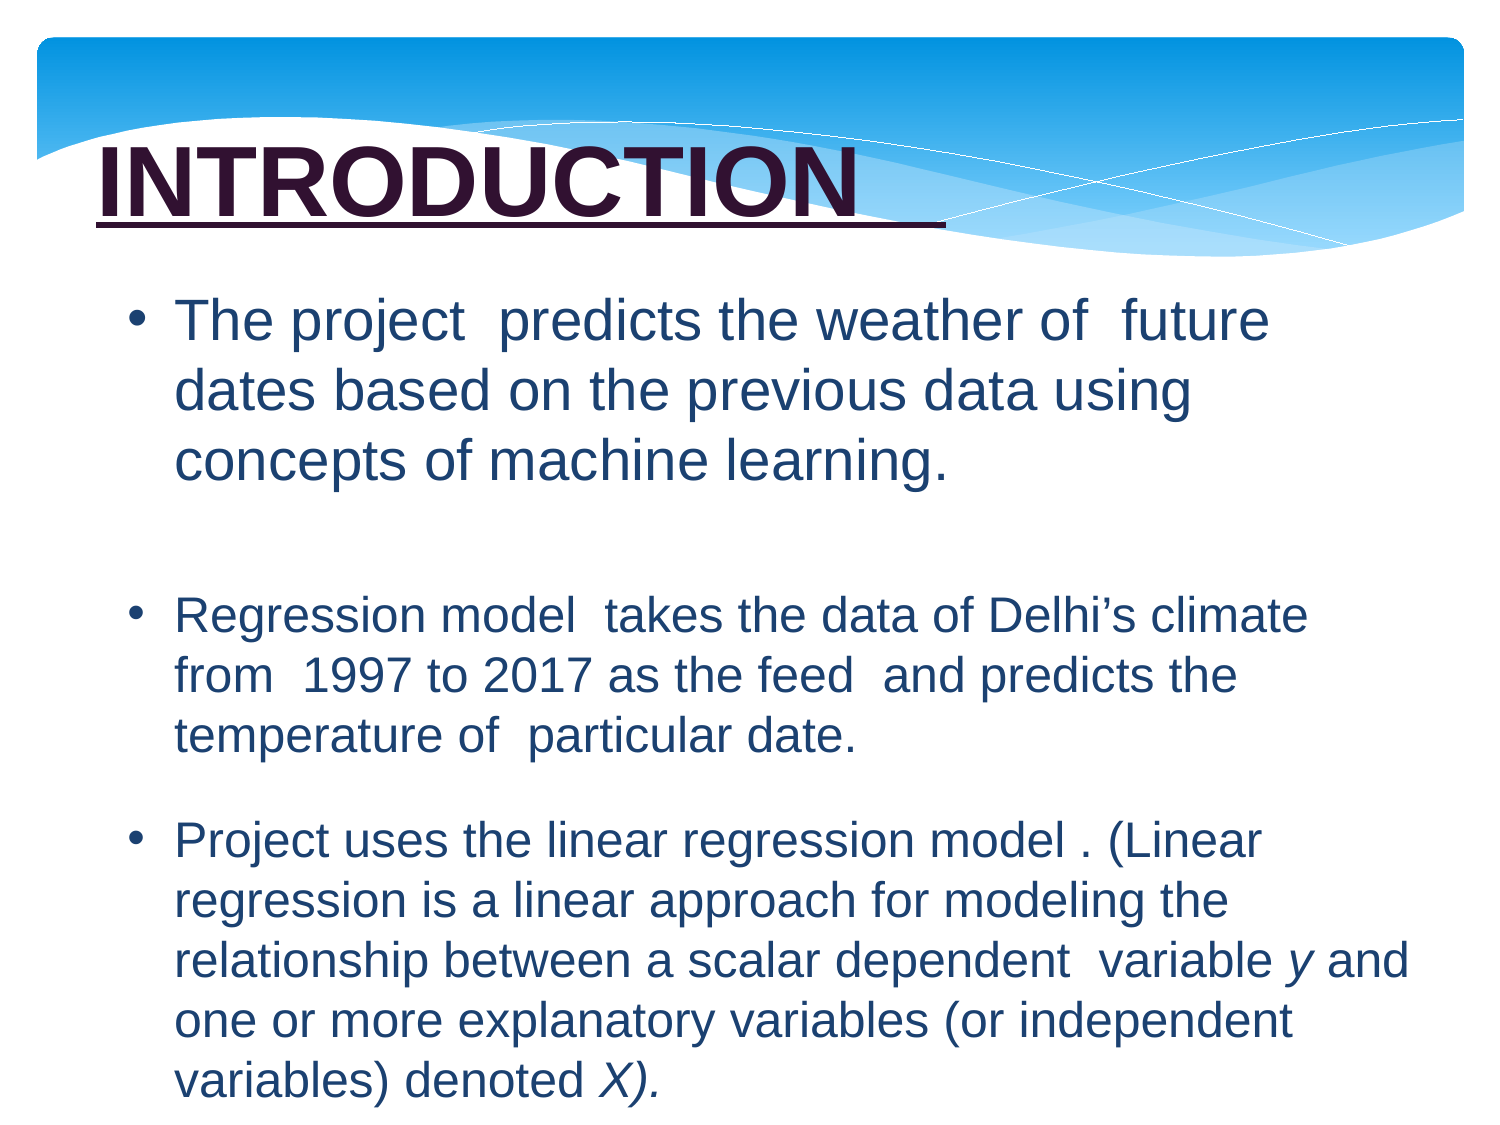

INTRODUCTION
The project  predicts the weather of  future dates based on the previous data using  concepts of machine learning.

Regression model  takes the data of Delhi’s climate from  1997 to 2017 as the feed  and predicts the  temperature of  particular date.

Project uses the linear regression model . (Linear regression is a linear approach for modeling the relationship between a scalar dependent  variable y and one or more explanatory variables (or independent variables) denoted X).